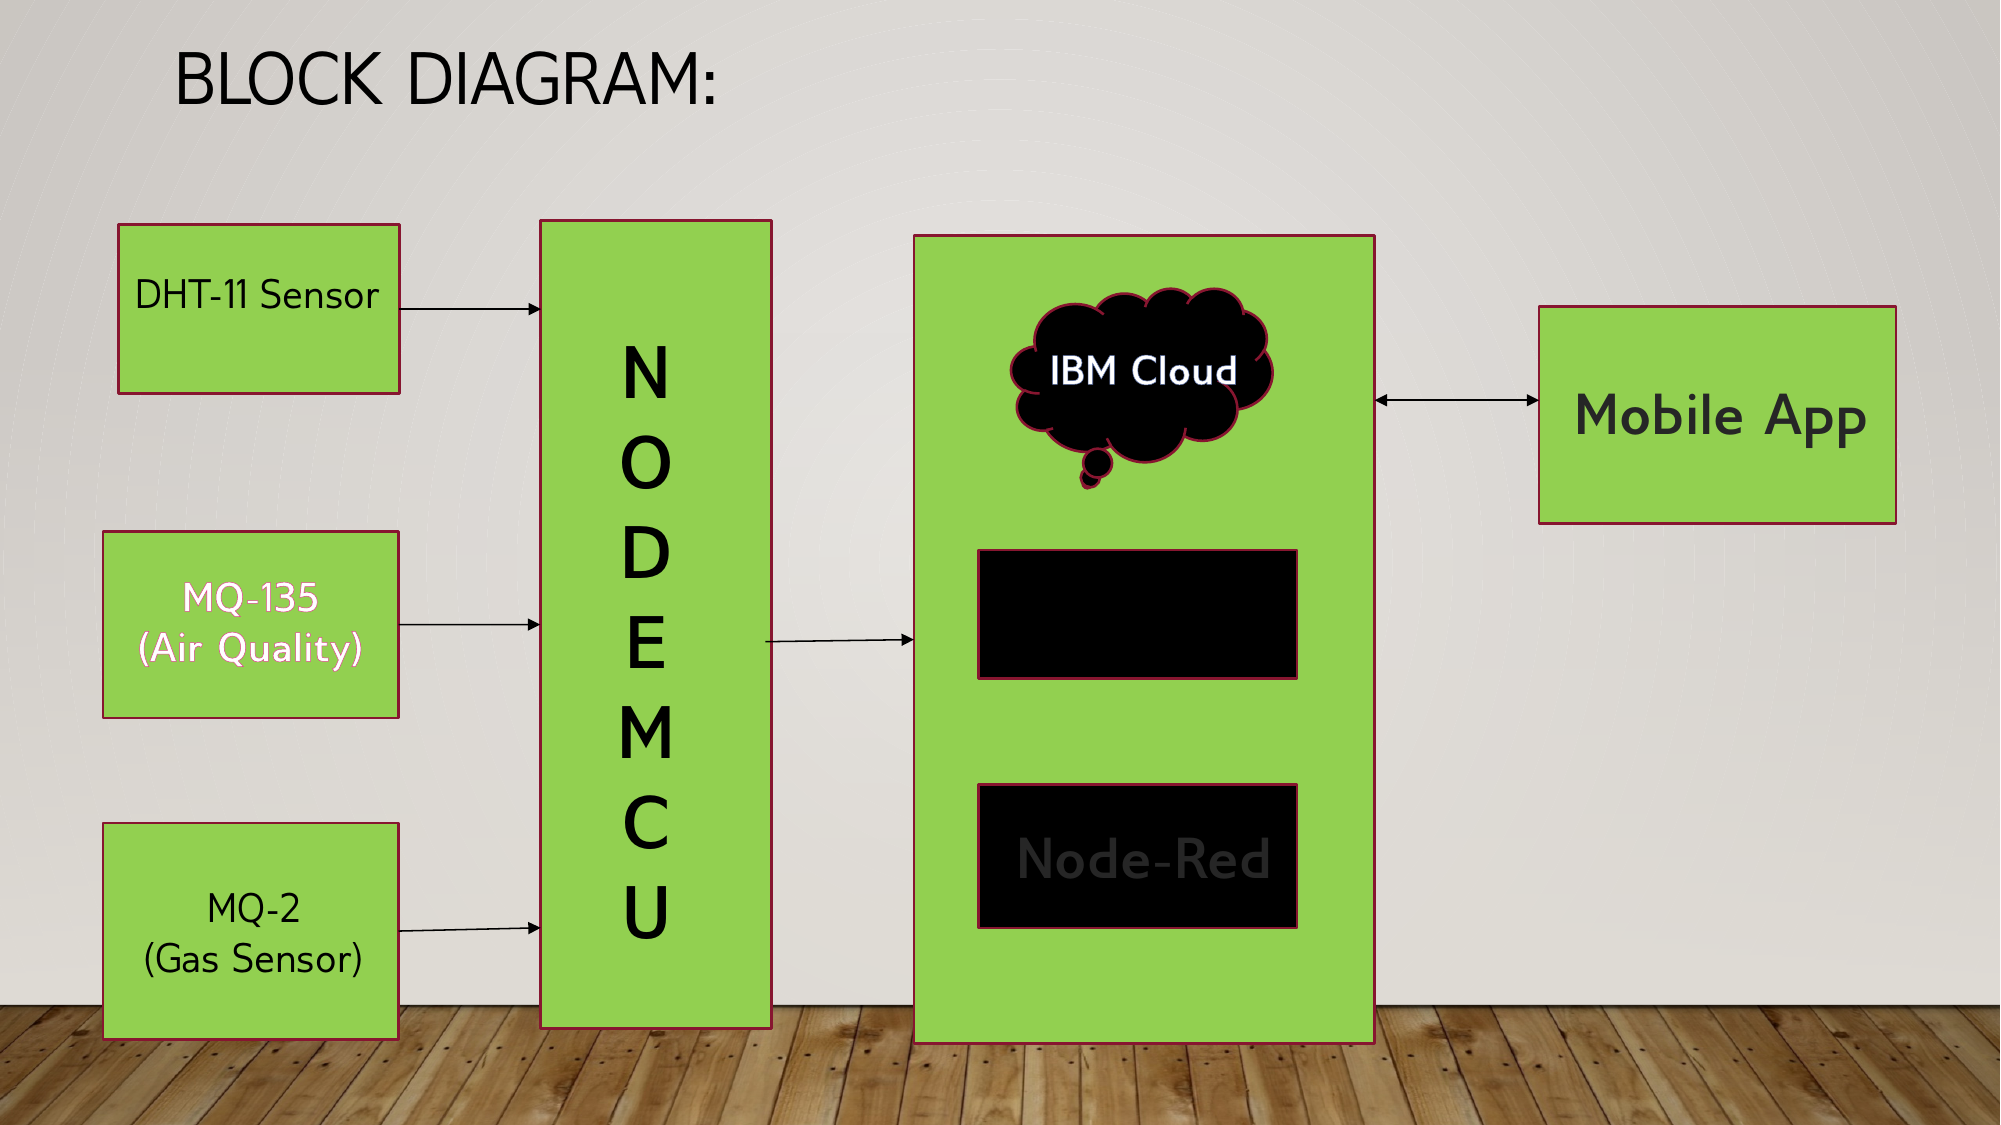

BLOCK DIAGRAM:

DHT-11 Sensor

N
O
D
E
M
C
U
IBM Cloud
Mobile App

MQ-135
(Air Quality)
Watson IOT

Node-Red

MQ-2
(Gas Sensor)